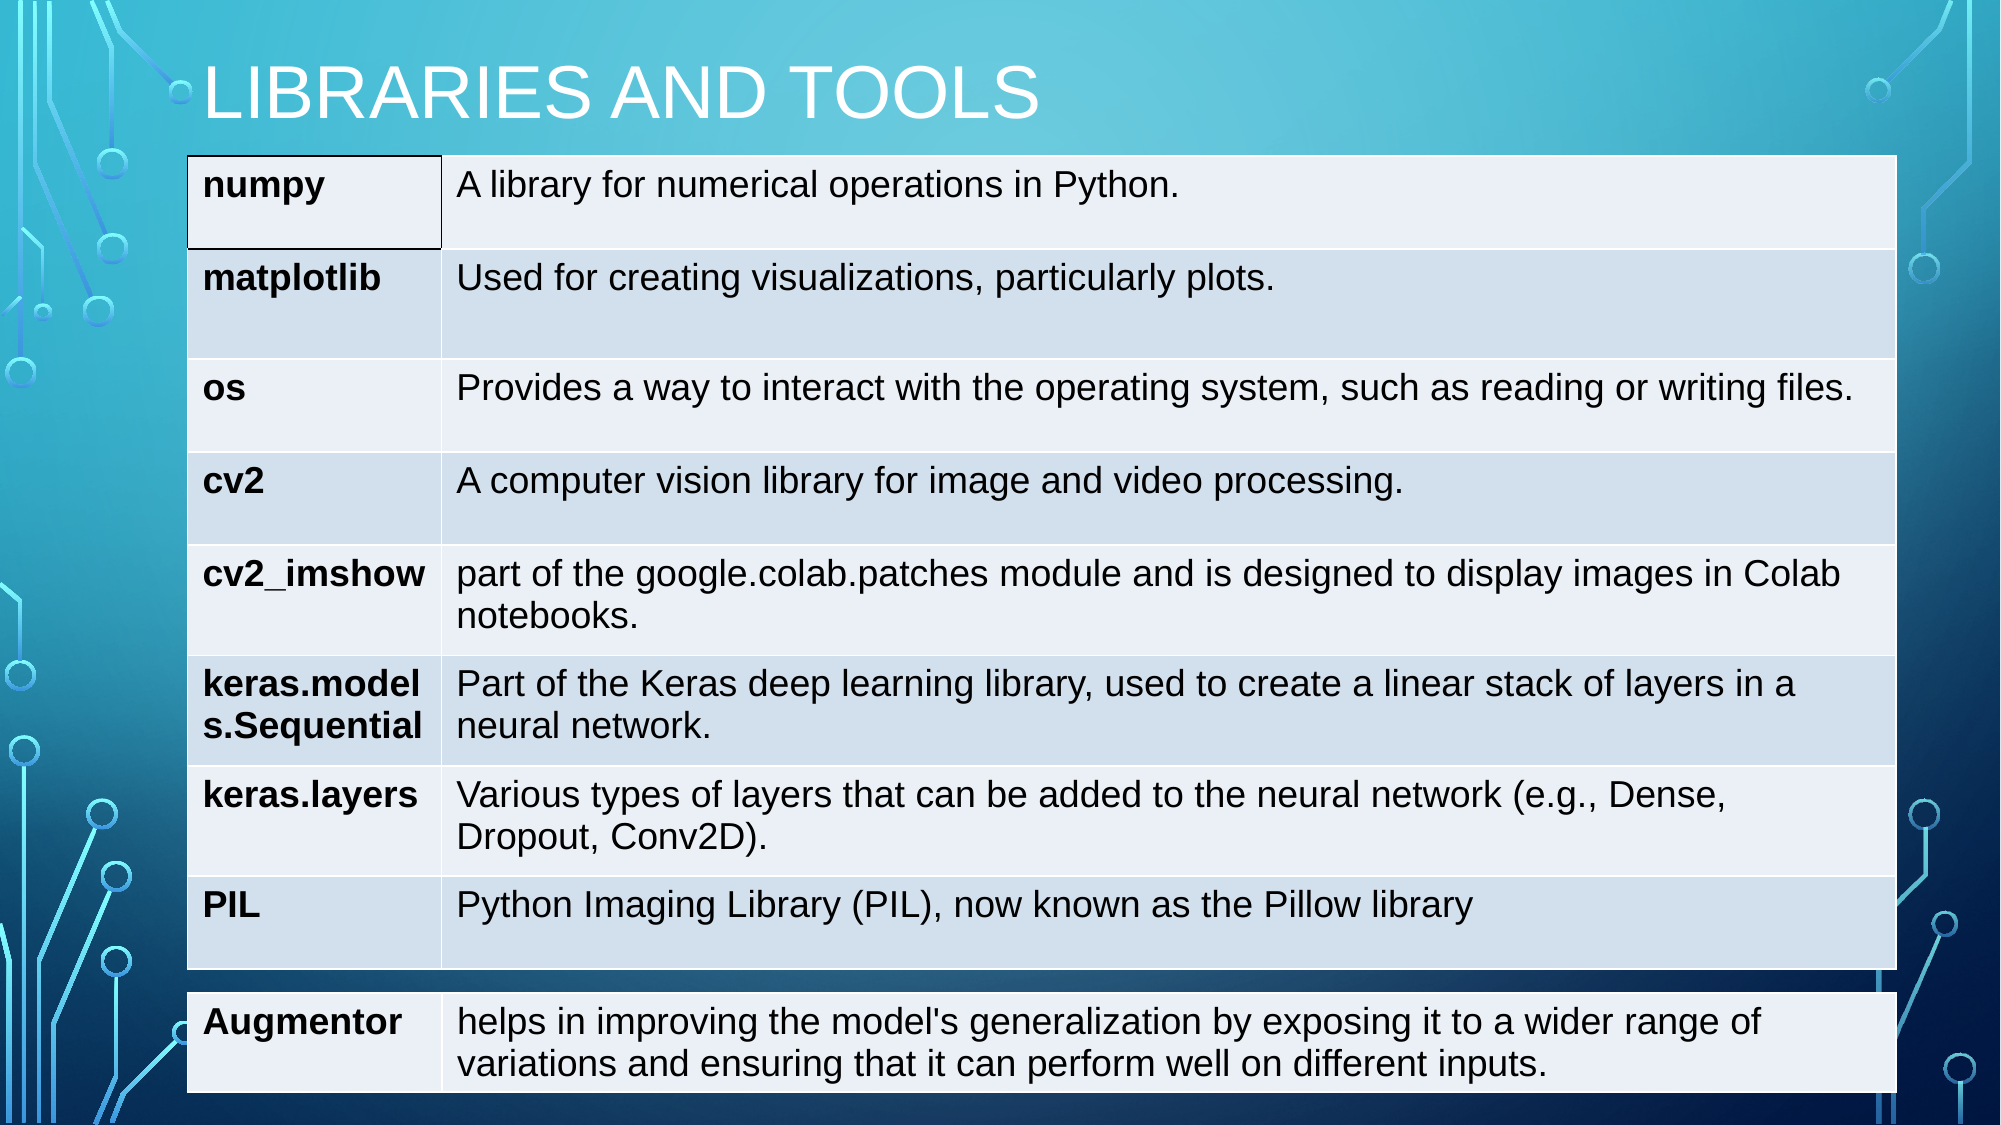

# LIBRARIES AND TOOLS
| numpy | A library for numerical operations in Python. |
| --- | --- |
| matplotlib | Used for creating visualizations, particularly plots. |
| os | Provides a way to interact with the operating system, such as reading or writing files. |
| cv2 | A computer vision library for image and video processing. |
| cv2\_imshow | part of the google.colab.patches module and is designed to display images in Colab notebooks. |
| keras.models.Sequential | Part of the Keras deep learning library, used to create a linear stack of layers in a neural network. |
| keras.layers | Various types of layers that can be added to the neural network (e.g., Dense, Dropout, Conv2D). |
| PIL | Python Imaging Library (PIL), now known as the Pillow library |
| Augmentor | helps in improving the model's generalization by exposing it to a wider range of variations and ensuring that it can perform well on different inputs. |
| --- | --- |